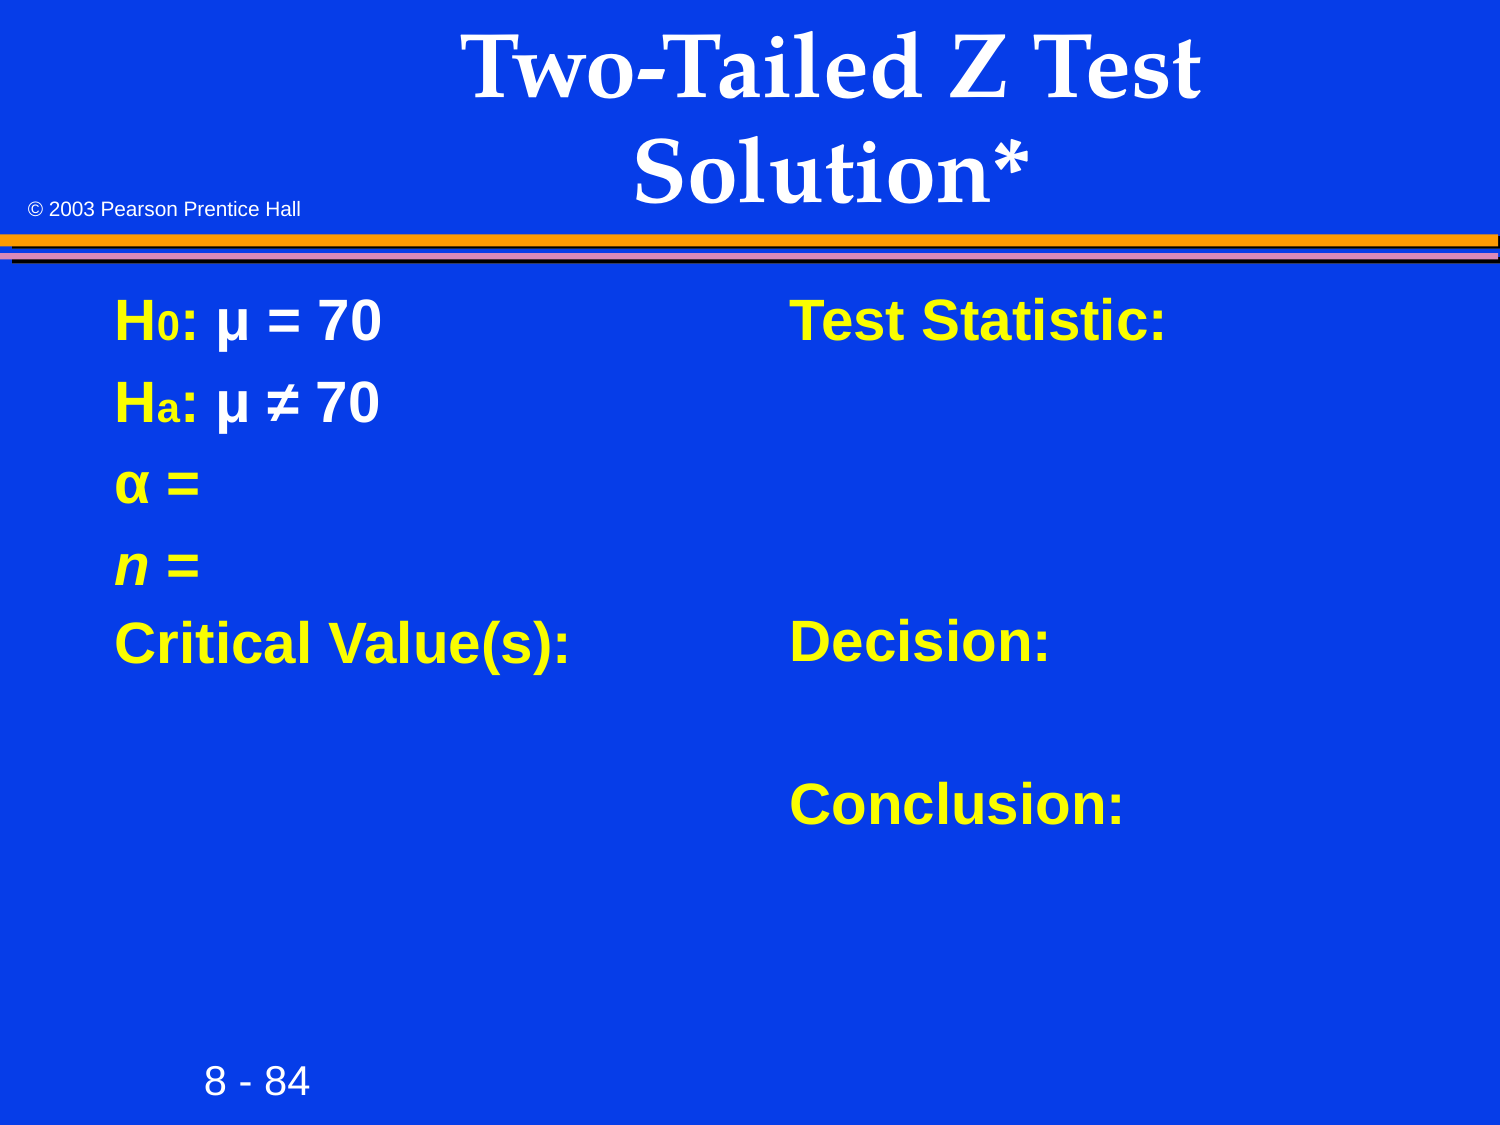

# Two-Tailed Z Test Solution*
H0: μ = 70
Ha: μ ≠ 70
α =
n =
Critical Value(s):

Test Statistic:
Decision:

Conclusion: